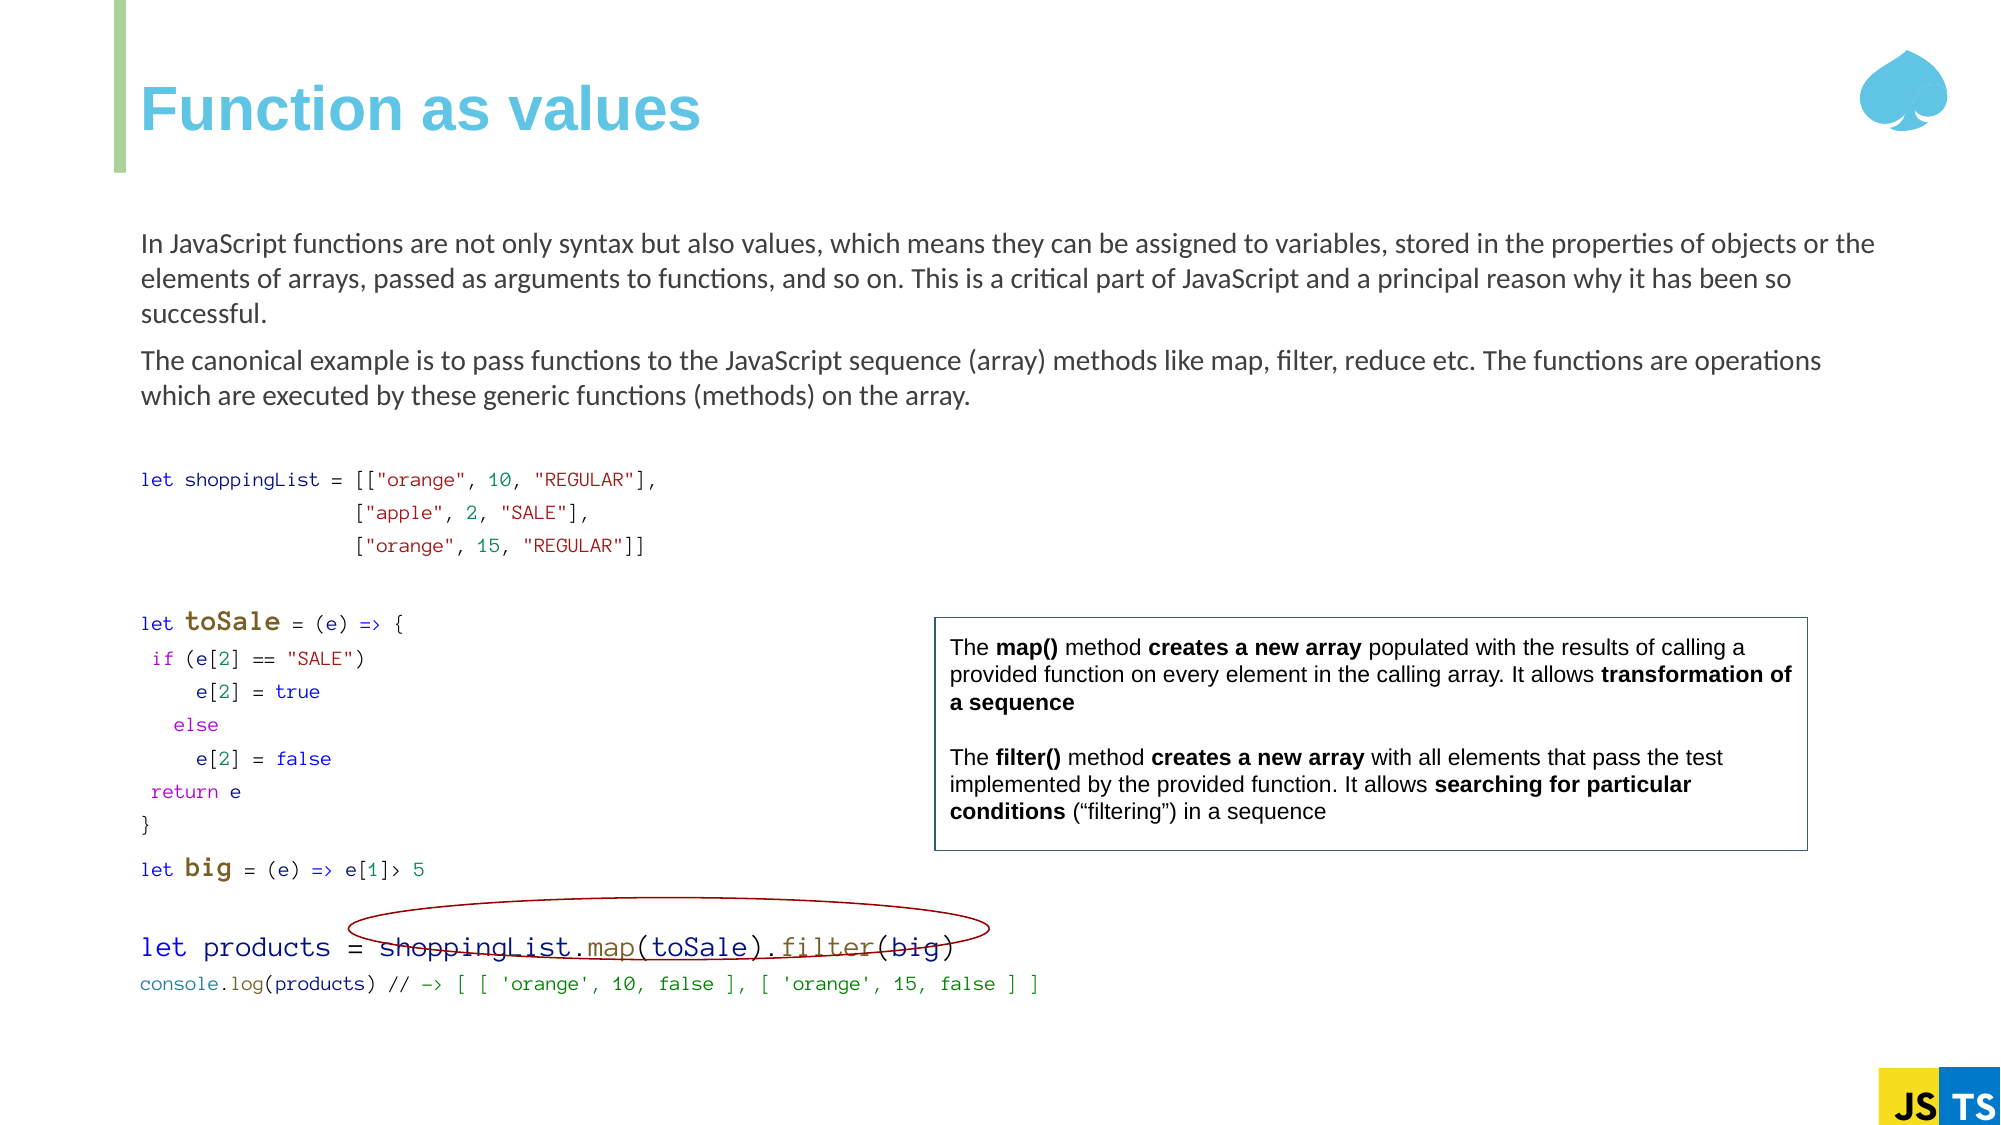

# Function as values
In JavaScript functions are not only syntax but also values, which means they can be assigned to variables, stored in the properties of objects or the elements of arrays, passed as arguments to functions, and so on. This is a critical part of JavaScript and a principal reason why it has been so successful.
The canonical example is to pass functions to the JavaScript sequence (array) methods like map, filter, reduce etc. The functions are operations which are executed by these generic functions (methods) on the array.

let shoppingList = [["orange", 10, "REGULAR"],
                   ["apple", 2, "SALE"],
                   ["orange", 15, "REGULAR"]]

let toSale = (e) => {
 if (e[2] == "SALE")
     e[2] = true
   else
     e[2] = false
 return e
}
let big = (e) => e[1]> 5

let products = shoppingList.map(toSale).filter(big)
console.log(products) // -> [ [ 'orange', 10, false ], [ 'orange', 15, false ] ]

The map() method creates a new array populated with the results of calling a provided function on every element in the calling array. It allows transformation of a sequence

The filter() method creates a new array with all elements that pass the test implemented by the provided function. It allows searching for particular conditions (“filtering”) in a sequence